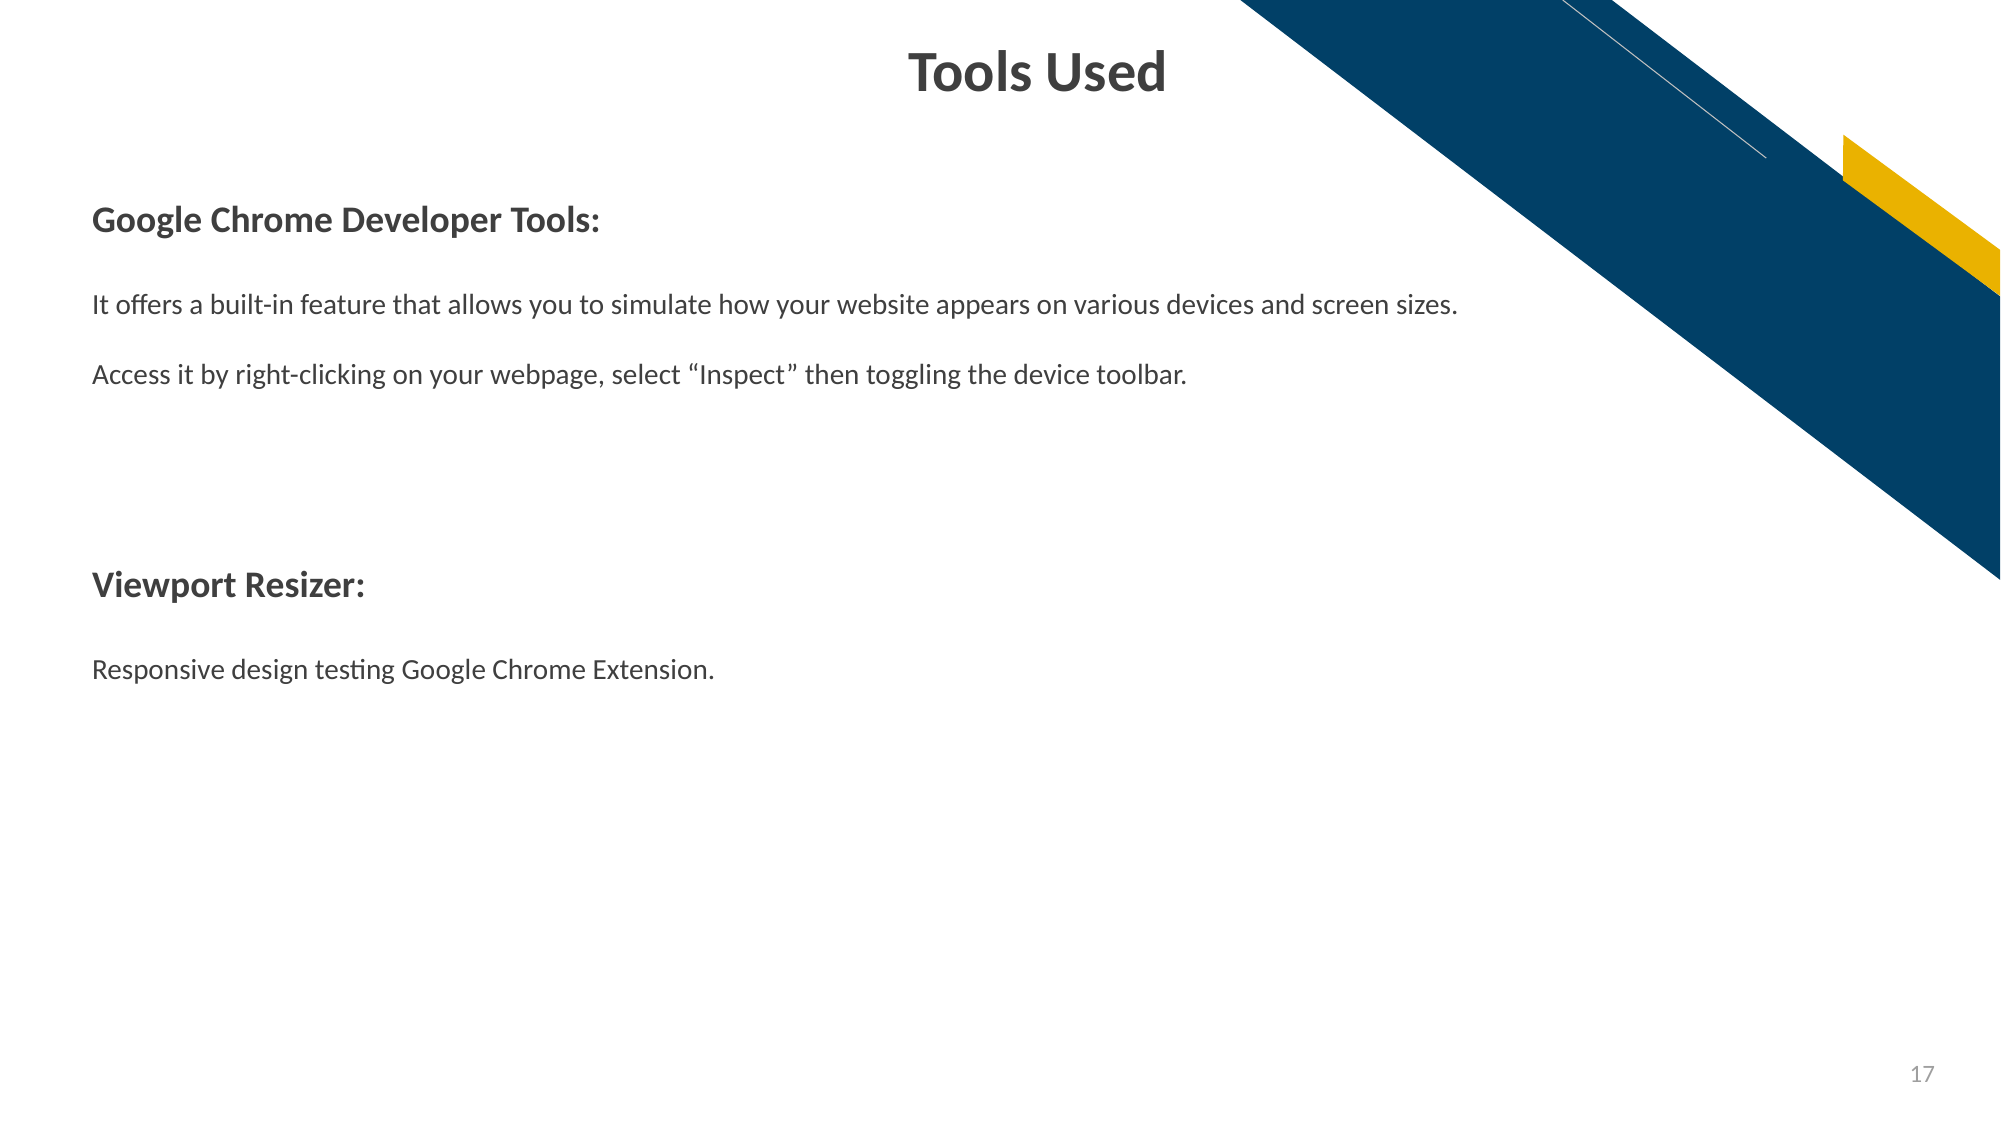

Tools Used
Google Chrome Developer Tools:

It offers a built-in feature that allows you to simulate how your website appears on various devices and screen sizes.

Access it by right-clicking on your webpage, select “Inspect” then toggling the device toolbar.

Viewport Resizer:
Responsive design testing Google Chrome Extension.
17